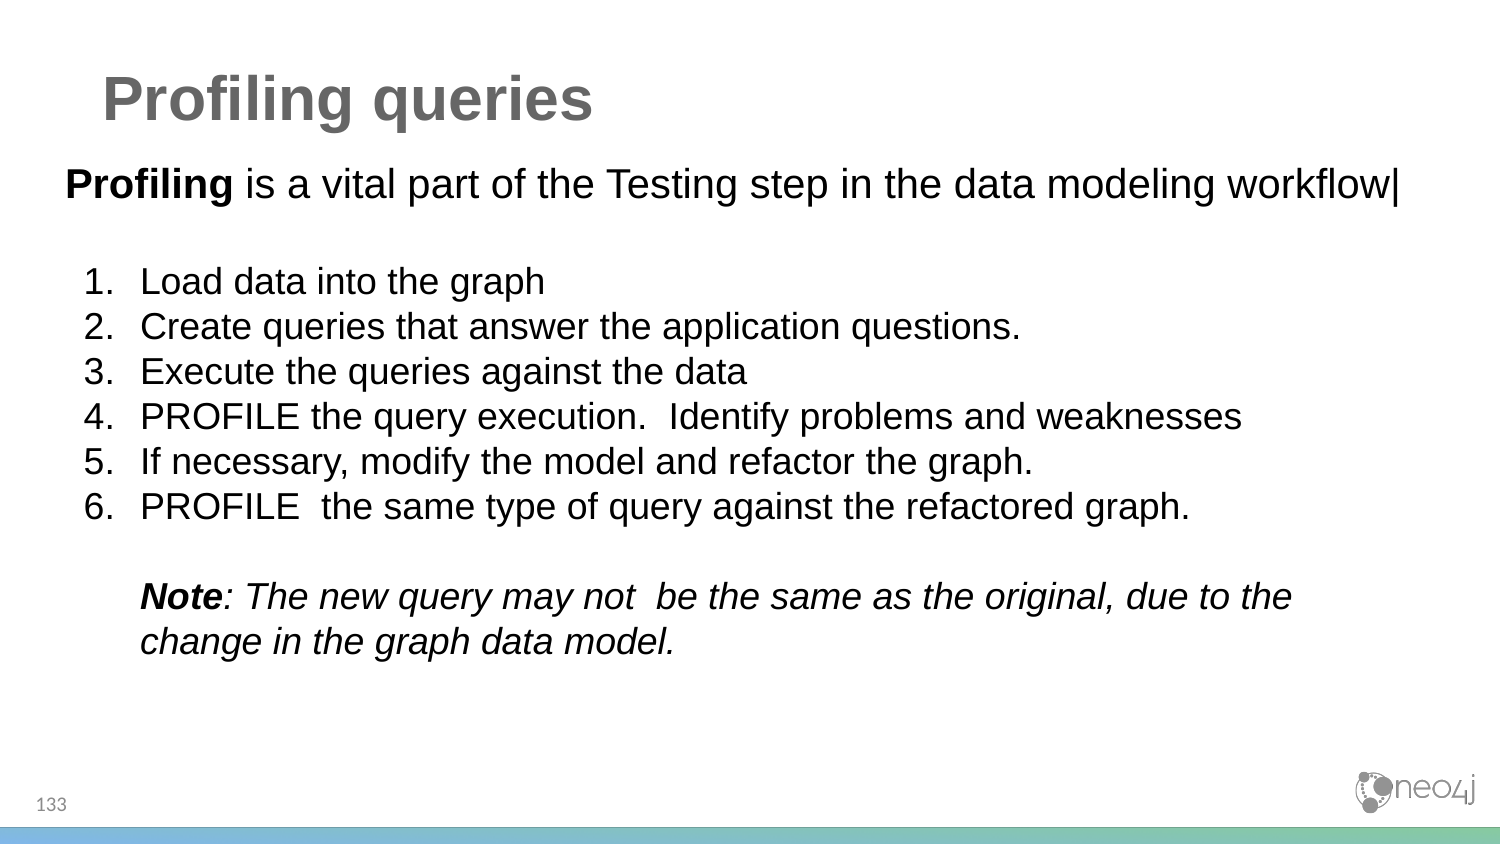

# Profiling queries
Profiling is a vital part of the Testing step in the data modeling workflow|
Load data into the graph
Create queries that answer the application questions.
Execute the queries against the data
PROFILE the query execution.  Identify problems and weaknesses
If necessary, modify the model and refactor the graph.
PROFILE  the same type of query against the refactored graph.
Note: The new query may not  be the same as the original, due to the change in the graph data model.

133